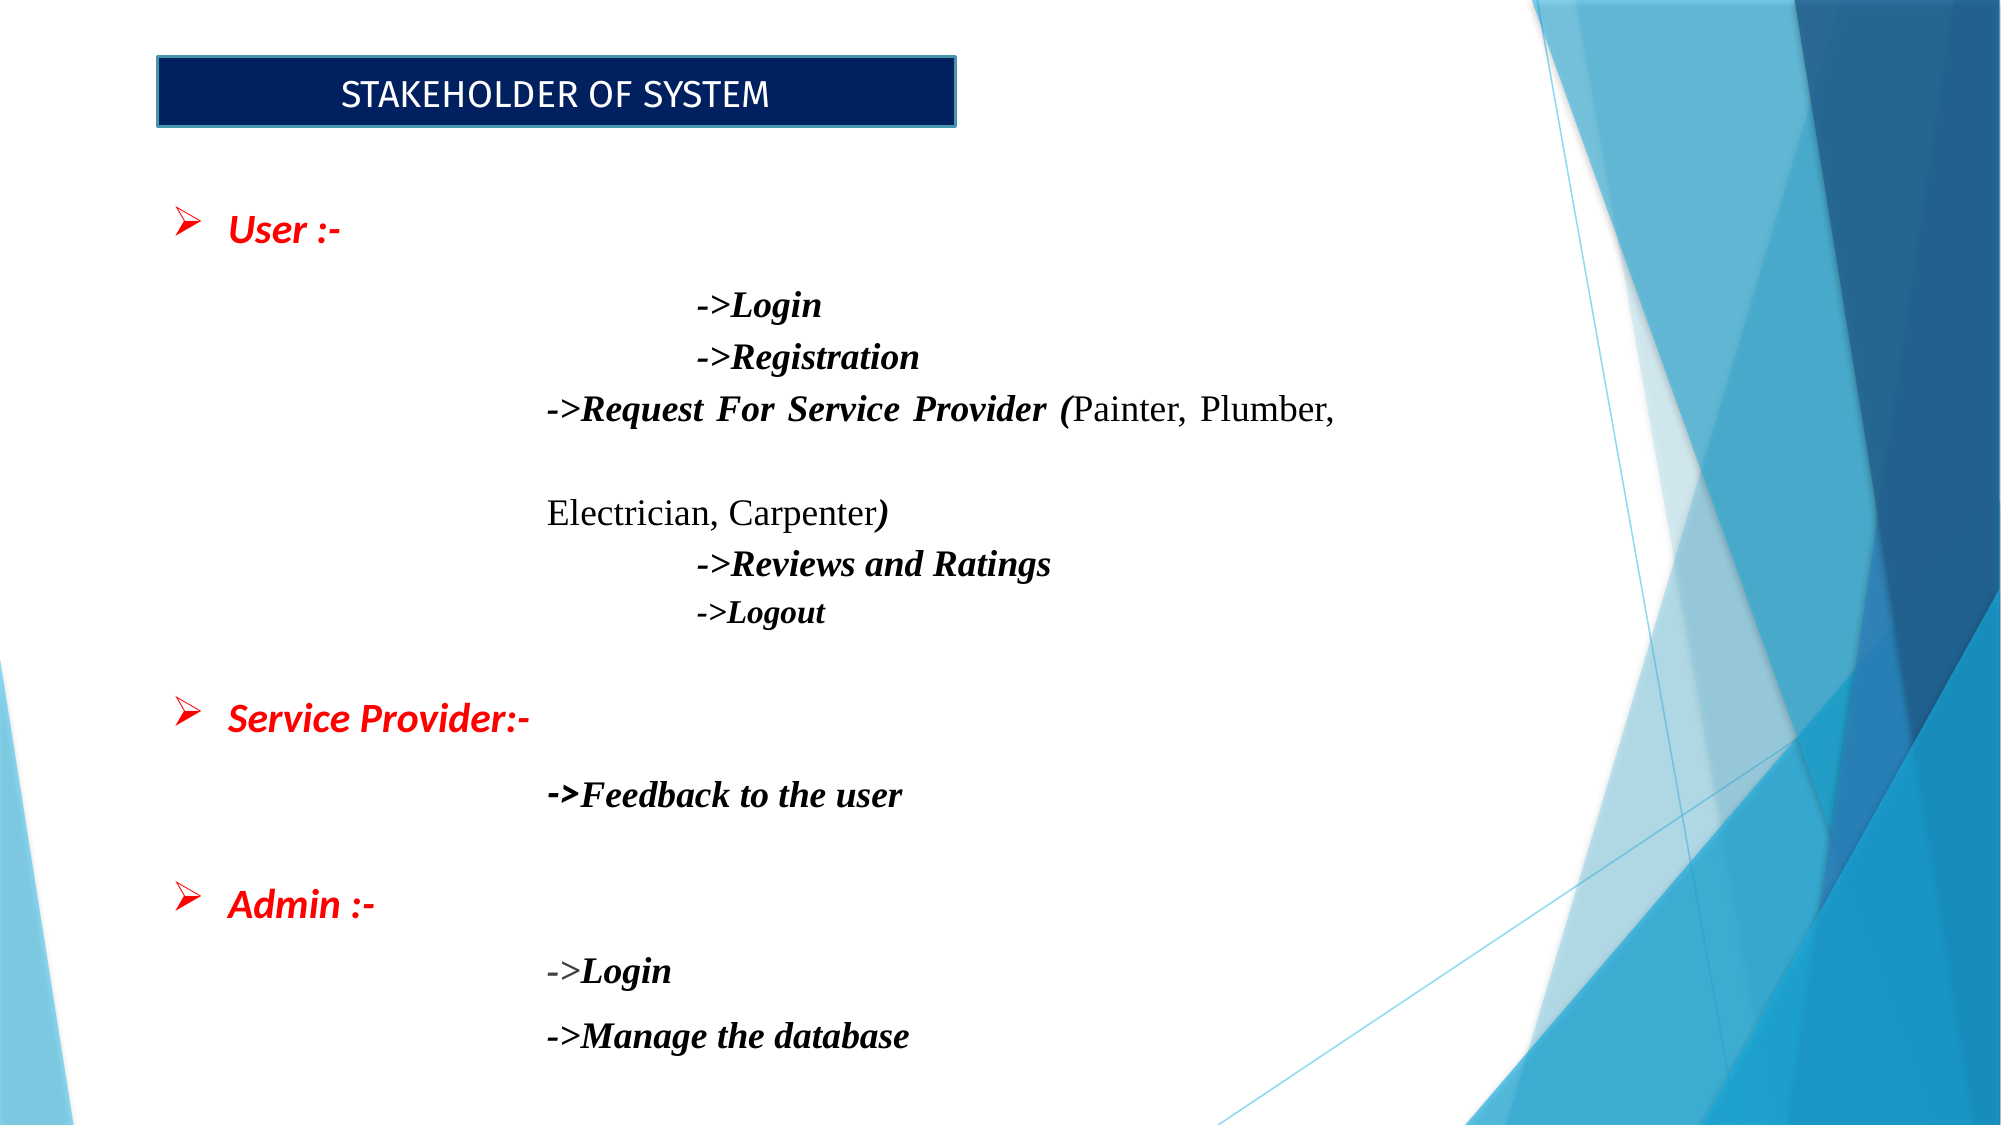

STAKEHOLDER OF SYSTEM
User :-
		->Login
		->Registration
->Request For Service Provider (Painter, Plumber,      							Electrician, Carpenter)
		->Reviews and Ratings
		->Logout

Service Provider:-
->Feedback to the user

Admin :-
->Login
->Manage the database